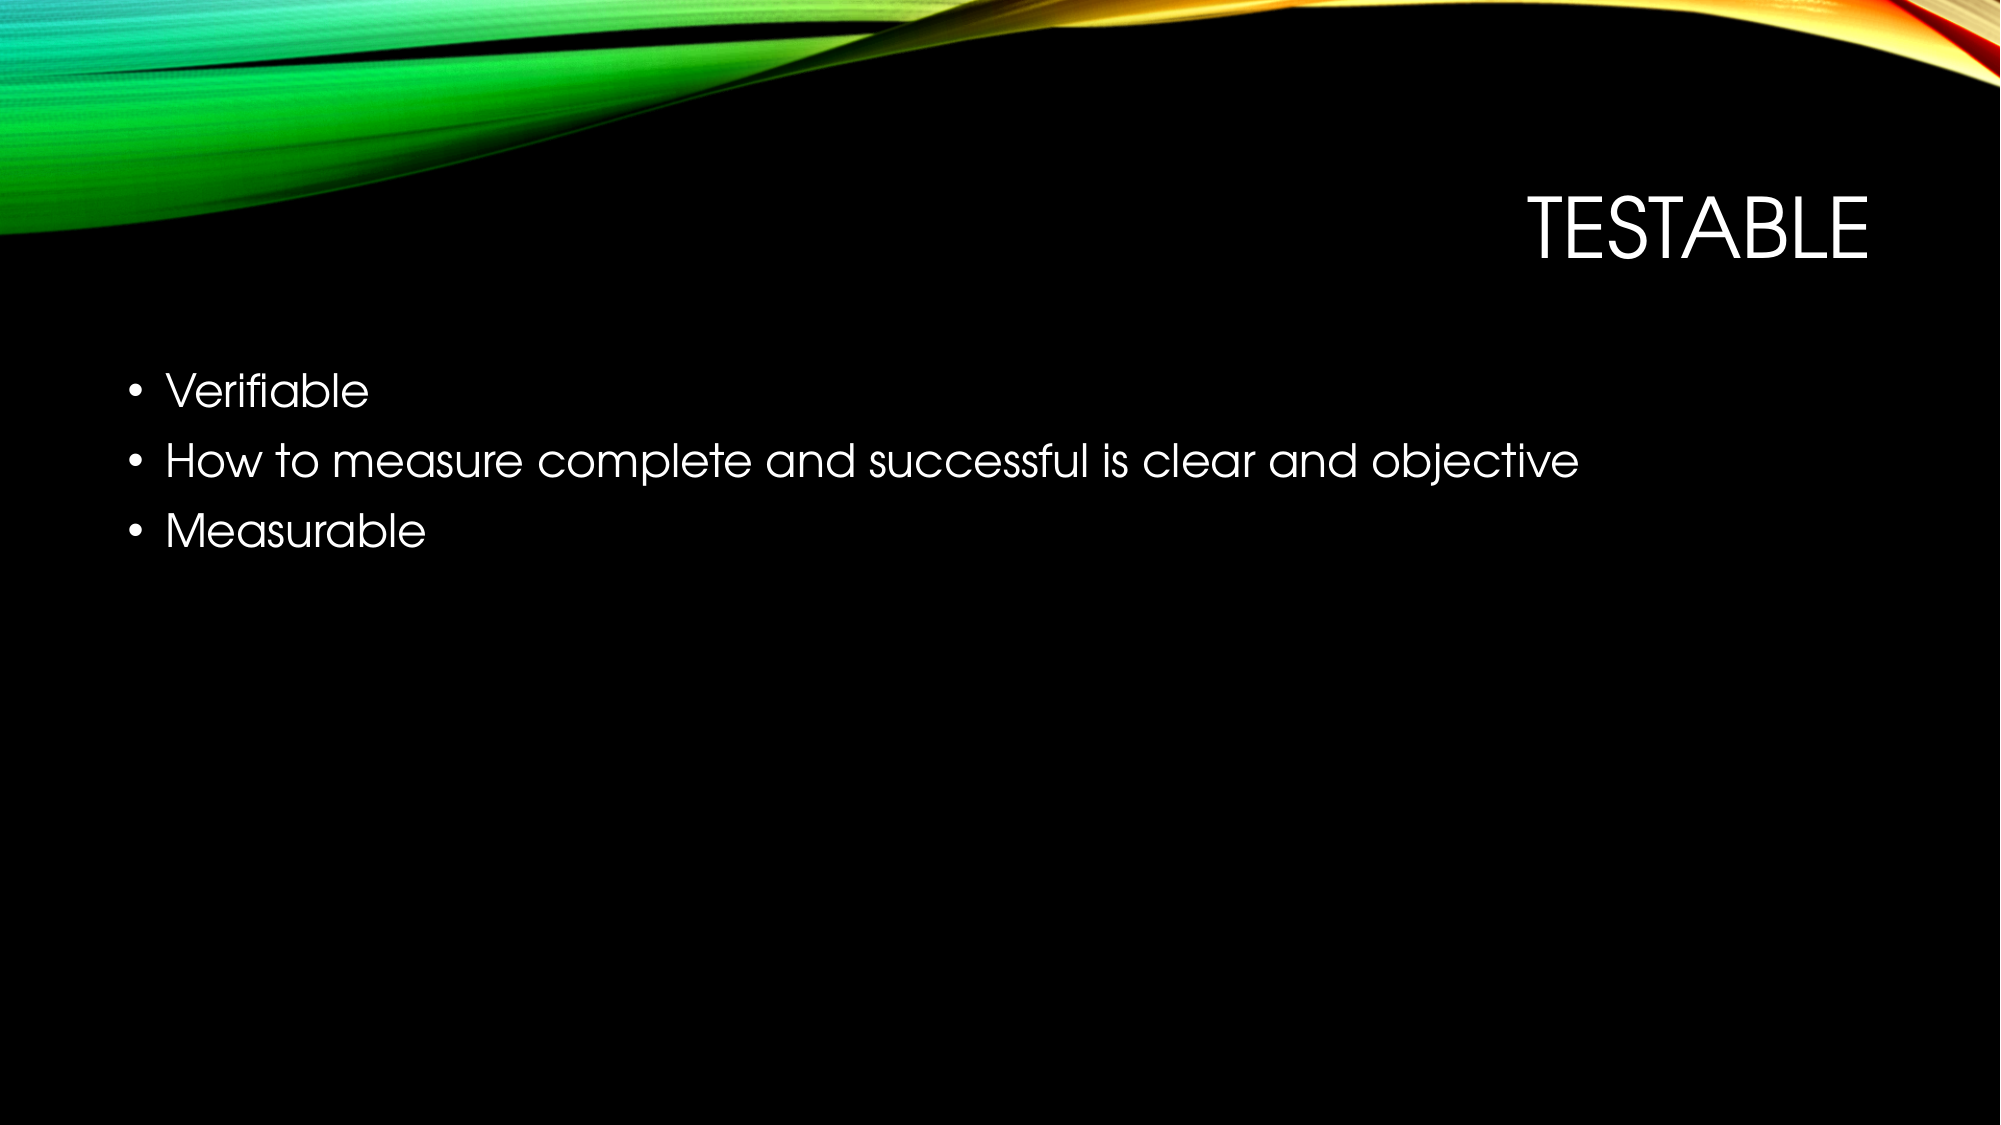

# Testable
Verifiable
How to measure complete and successful is clear and objective
Measurable